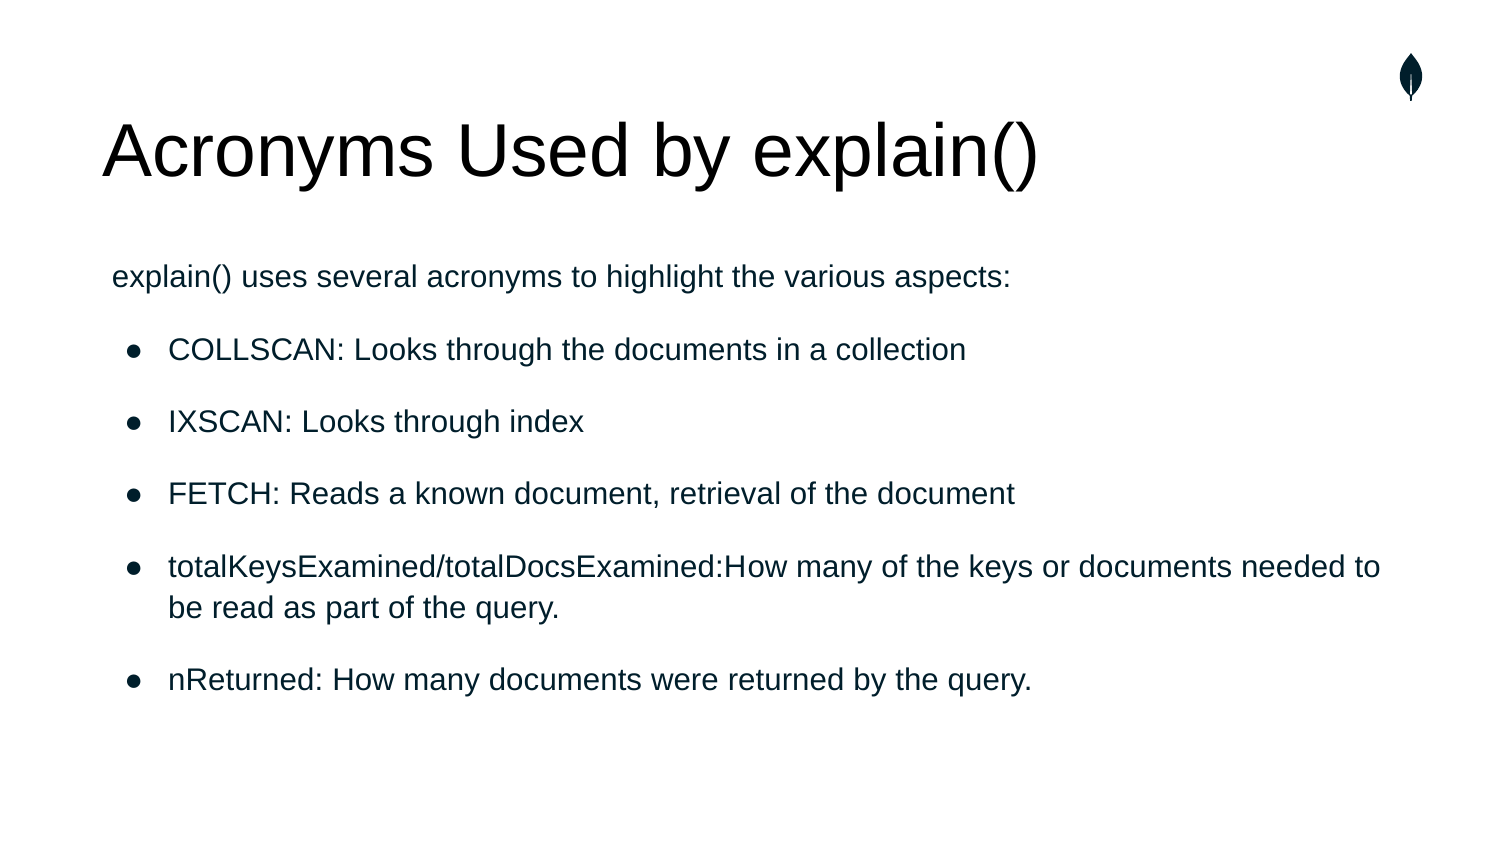

# Acronyms Used by explain()
explain() uses several acronyms to highlight the various aspects:
COLLSCAN: Looks through the documents in a collection
IXSCAN: Looks through index
FETCH: Reads a known document, retrieval of the document
totalKeysExamined/totalDocsExamined:How many of the keys or documents needed to be read as part of the query.
nReturned: How many documents were returned by the query.